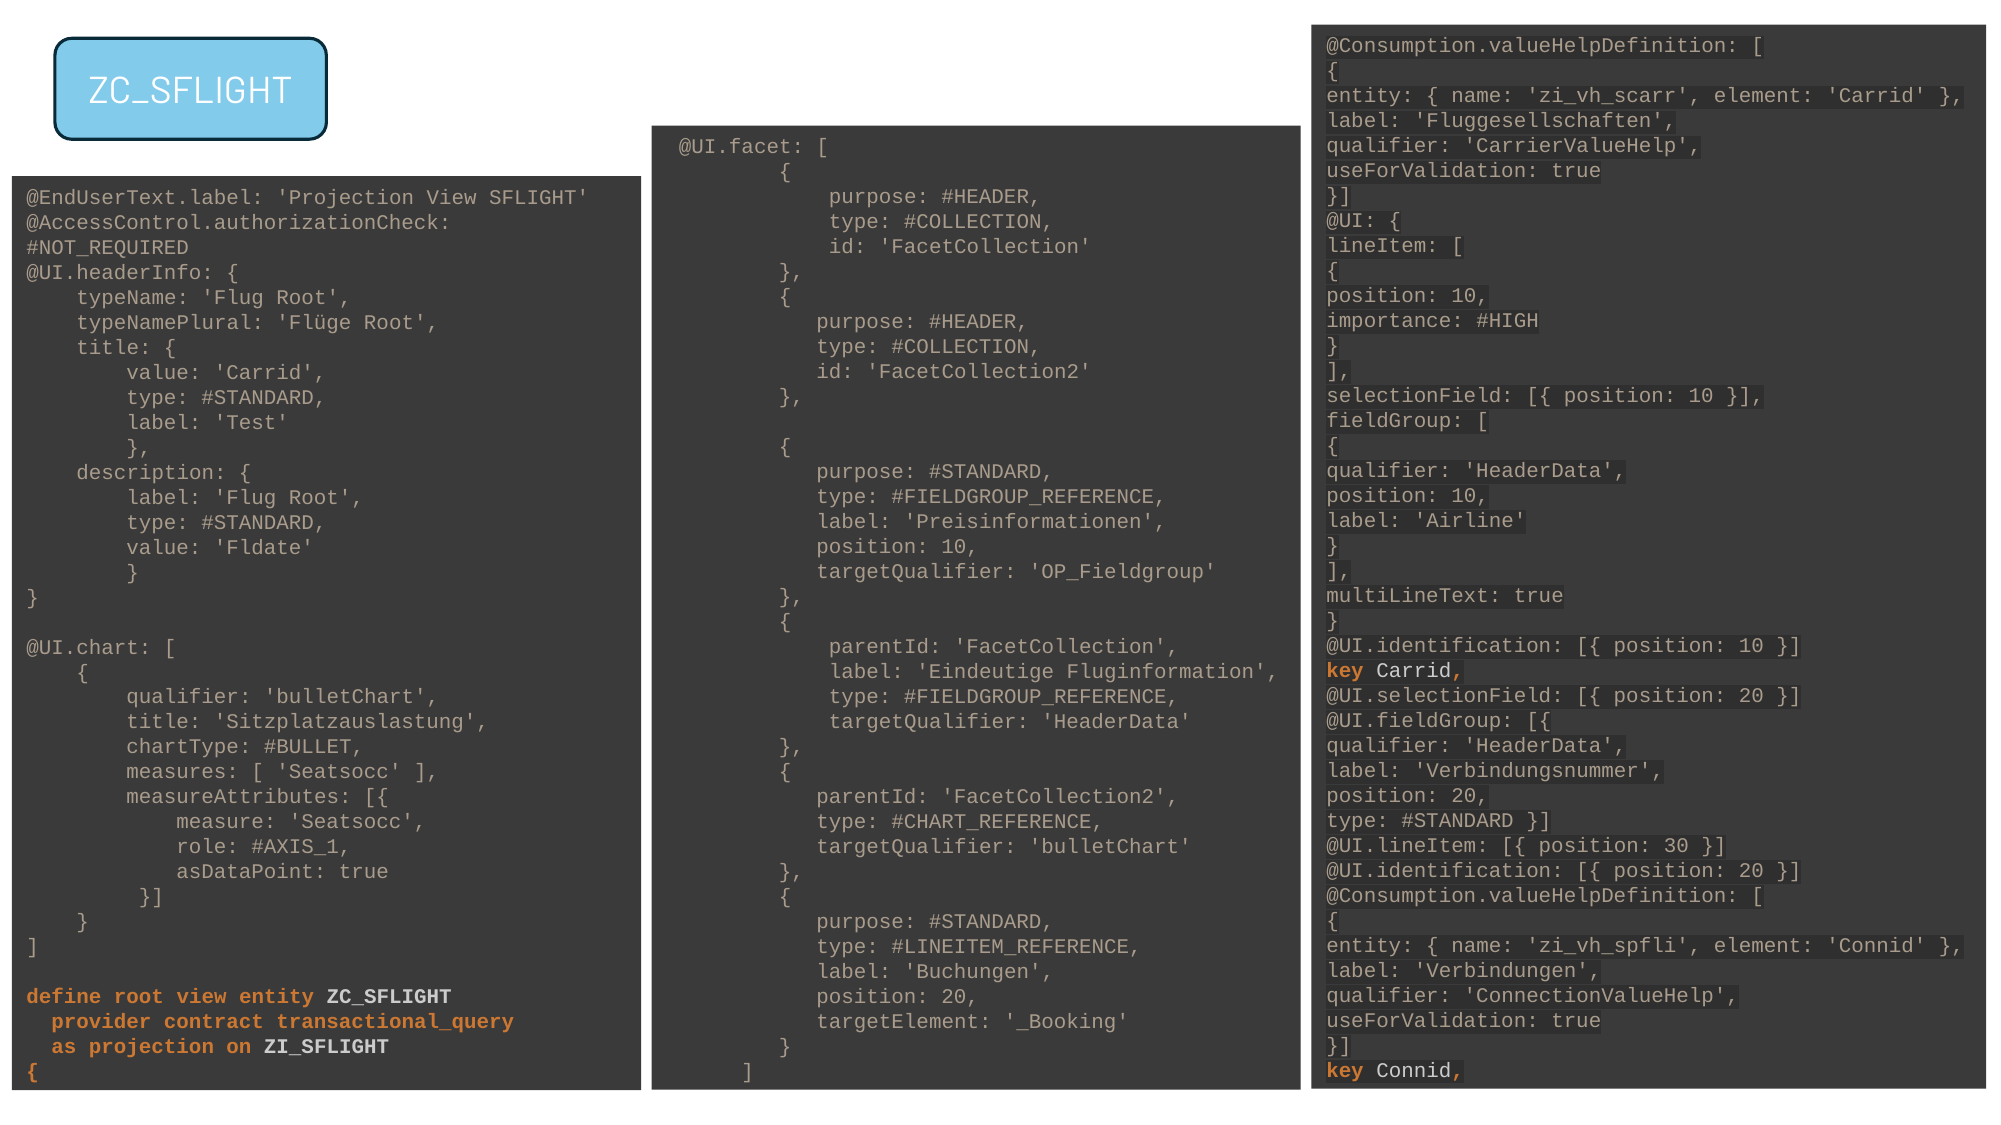

@Consumption.valueHelpDefinition: [
{
entity: { name: 'zi_vh_scarr', element: 'Carrid' },
label: 'Fluggesellschaften',
qualifier: 'CarrierValueHelp',
useForValidation: true
}]
@UI: {
lineItem: [
{
position: 10,
importance: #HIGH
}
],
selectionField: [{ position: 10 }],
fieldGroup: [
{
qualifier: 'HeaderData',
position: 10,
label: 'Airline'
}
],
multiLineText: true
}
@UI.identification: [{ position: 10 }]
key Carrid,
@UI.selectionField: [{ position: 20 }]
@UI.fieldGroup: [{
qualifier: 'HeaderData',
label: 'Verbindungsnummer',
position: 20,
type: #STANDARD }]
@UI.lineItem: [{ position: 30 }]
@UI.identification: [{ position: 20 }]
@Consumption.valueHelpDefinition: [
{
entity: { name: 'zi_vh_spfli', element: 'Connid' },
label: 'Verbindungen',
qualifier: 'ConnectionValueHelp',
useForValidation: true
}]
key Connid,
ZC_SFLIGHT
 @UI.facet: [
         {
             purpose: #HEADER,
             type: #COLLECTION,
             id: 'FacetCollection'
         },
         {
            purpose: #HEADER,
            type: #COLLECTION,
            id: 'FacetCollection2'
         },

         {
            purpose: #STANDARD,
            type: #FIELDGROUP_REFERENCE,
            label: 'Preisinformationen',
            position: 10,
            targetQualifier: 'OP_Fieldgroup'
         },
         {
             parentId: 'FacetCollection',
             label: 'Eindeutige Fluginformation',
             type: #FIELDGROUP_REFERENCE,
             targetQualifier: 'HeaderData'
         },
         {
            parentId: 'FacetCollection2',
            type: #CHART_REFERENCE,
            targetQualifier: 'bulletChart'
         },
         {
            purpose: #STANDARD,
            type: #LINEITEM_REFERENCE,
            label: 'Buchungen',
            position: 20,
            targetElement: '_Booking'
         }
      ]
@EndUserText.label: 'Projection View SFLIGHT'
@AccessControl.authorizationCheck: #NOT_REQUIRED
@UI.headerInfo: {
    typeName: 'Flug Root',
    typeNamePlural: 'Flüge Root',
    title: {
        value: 'Carrid',
        type: #STANDARD,
        label: 'Test'
        },
    description: {
        label: 'Flug Root',
        type: #STANDARD,
        value: 'Fldate'
        }
}

@UI.chart: [
    {
        qualifier: 'bulletChart',
        title: 'Sitzplatzauslastung',
        chartType: #BULLET,
        measures: [ 'Seatsocc' ],
        measureAttributes: [{
            measure: 'Seatsocc',
            role: #AXIS_1,
            asDataPoint: true
         }]
    }
]

define root view entity ZC_SFLIGHT
  provider contract transactional_query
  as projection on ZI_SFLIGHT
{